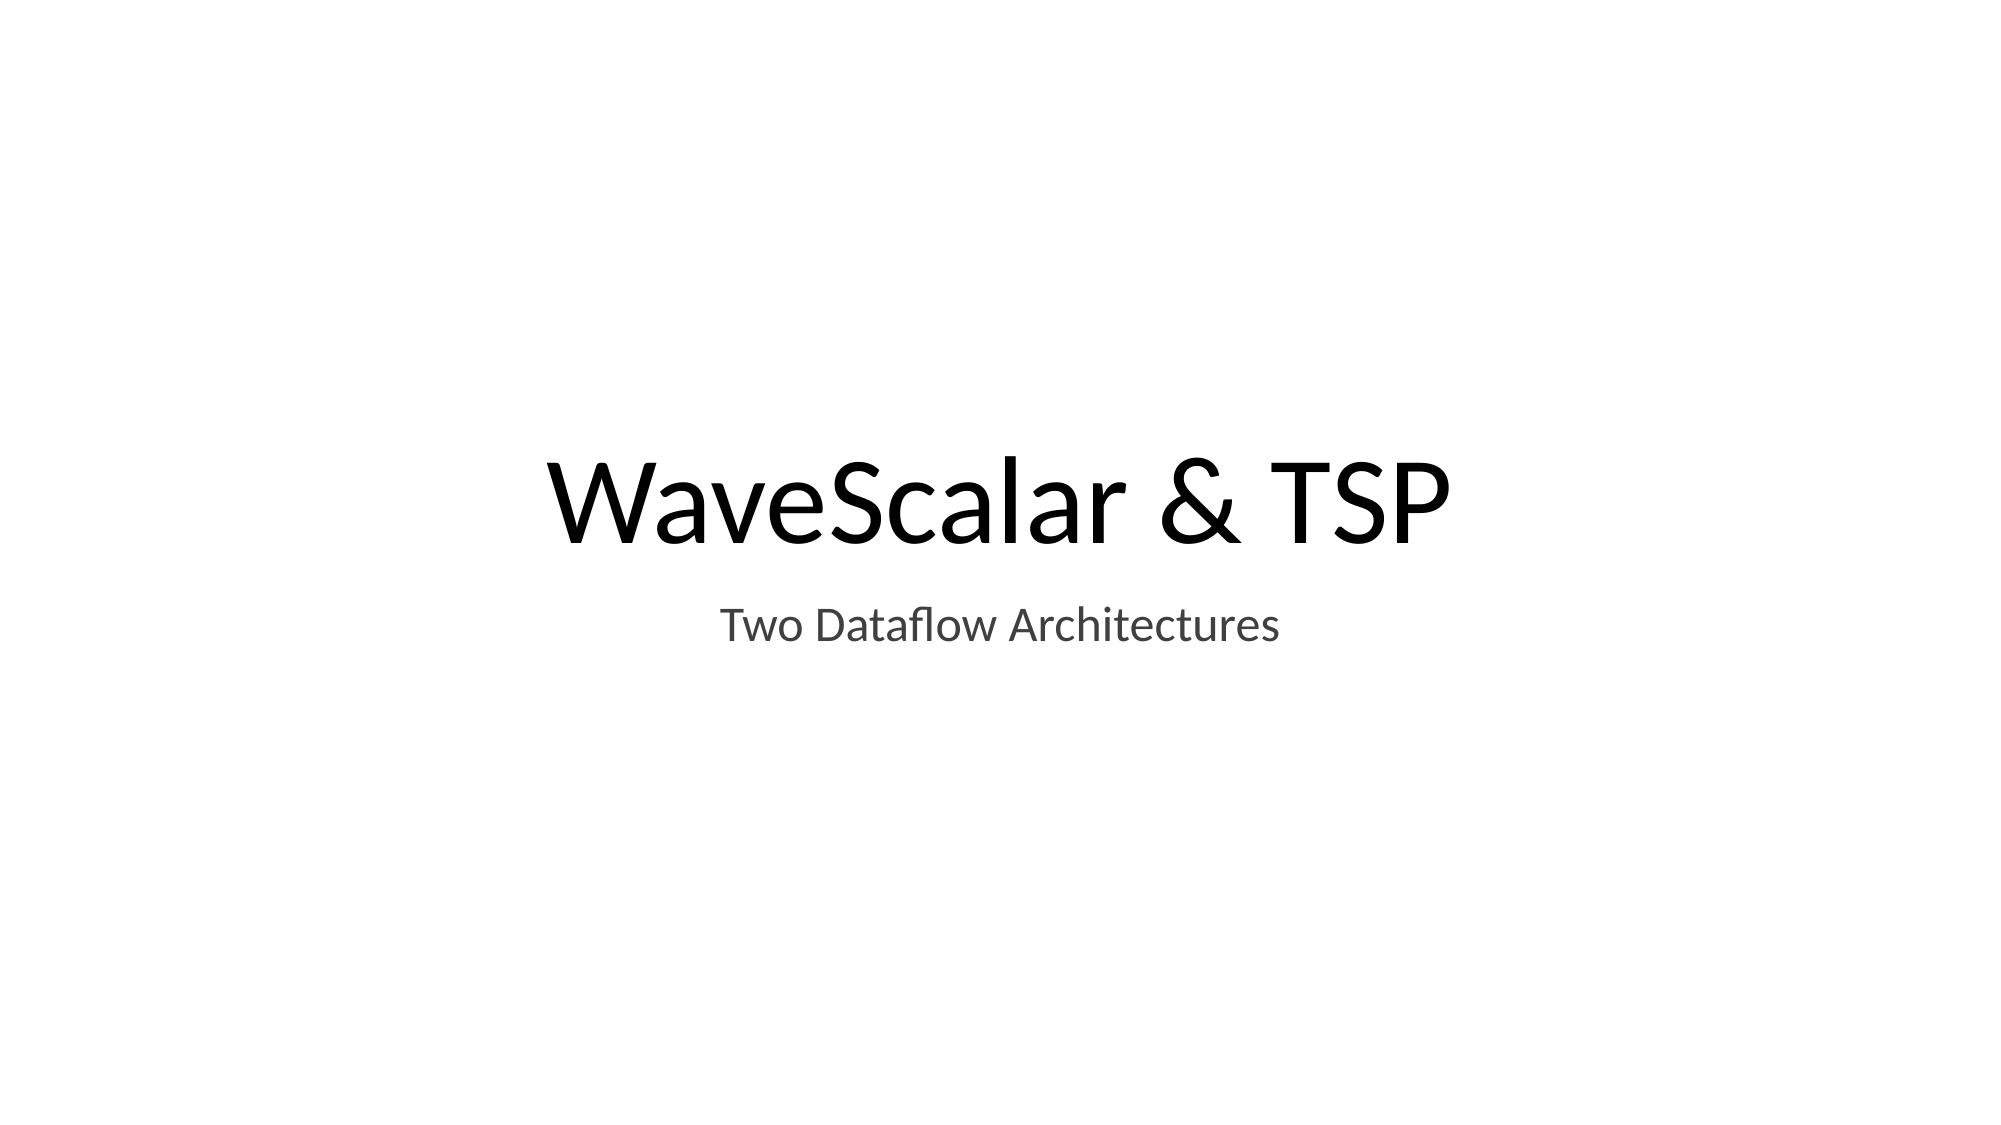

# WaveScalar & TSP
Two Dataflow Architectures